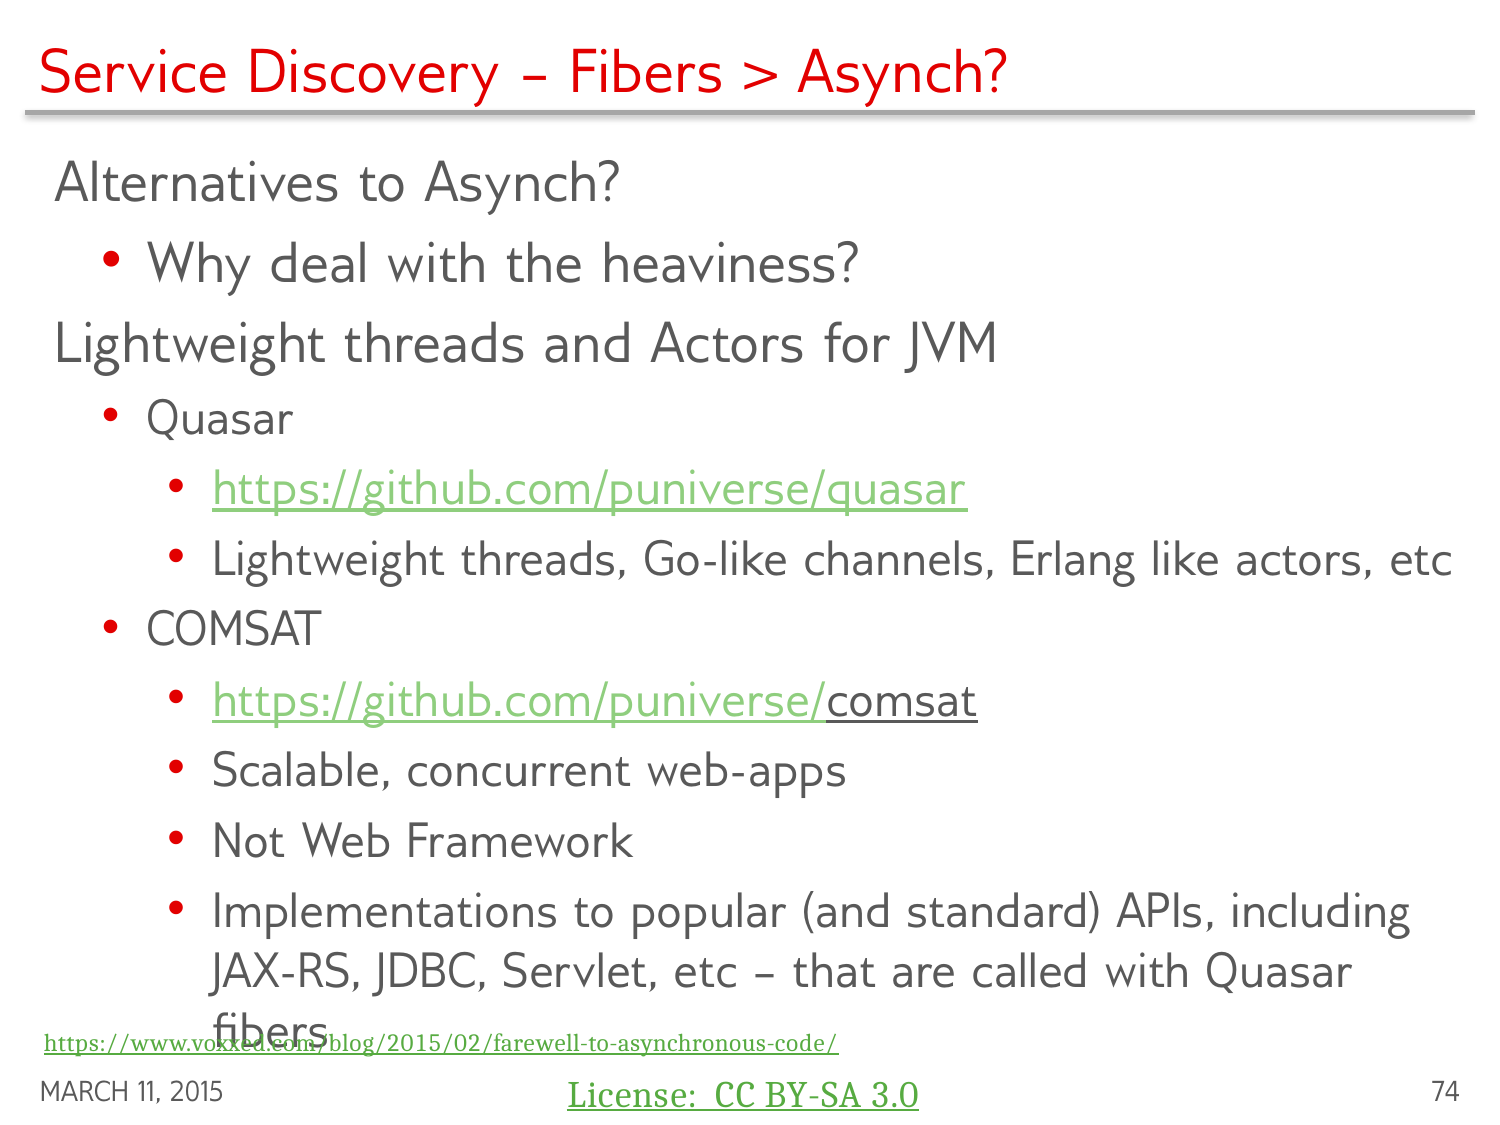

# Service Discovery – Fibers > Asynch?
Alternatives to Asynch?
Why deal with the heaviness?
Lightweight threads and Actors for JVM
Quasar
https://github.com/puniverse/quasar
Lightweight threads, Go-like channels, Erlang like actors, etc
COMSAT
https://github.com/puniverse/comsat
Scalable, concurrent web-apps
Not Web Framework
Implementations to popular (and standard) APIs, including JAX-RS, JDBC, Servlet, etc – that are called with Quasar fibers

https://www.voxxed.com/blog/2015/02/farewell-to-asynchronous-code/
March 11, 2015
74